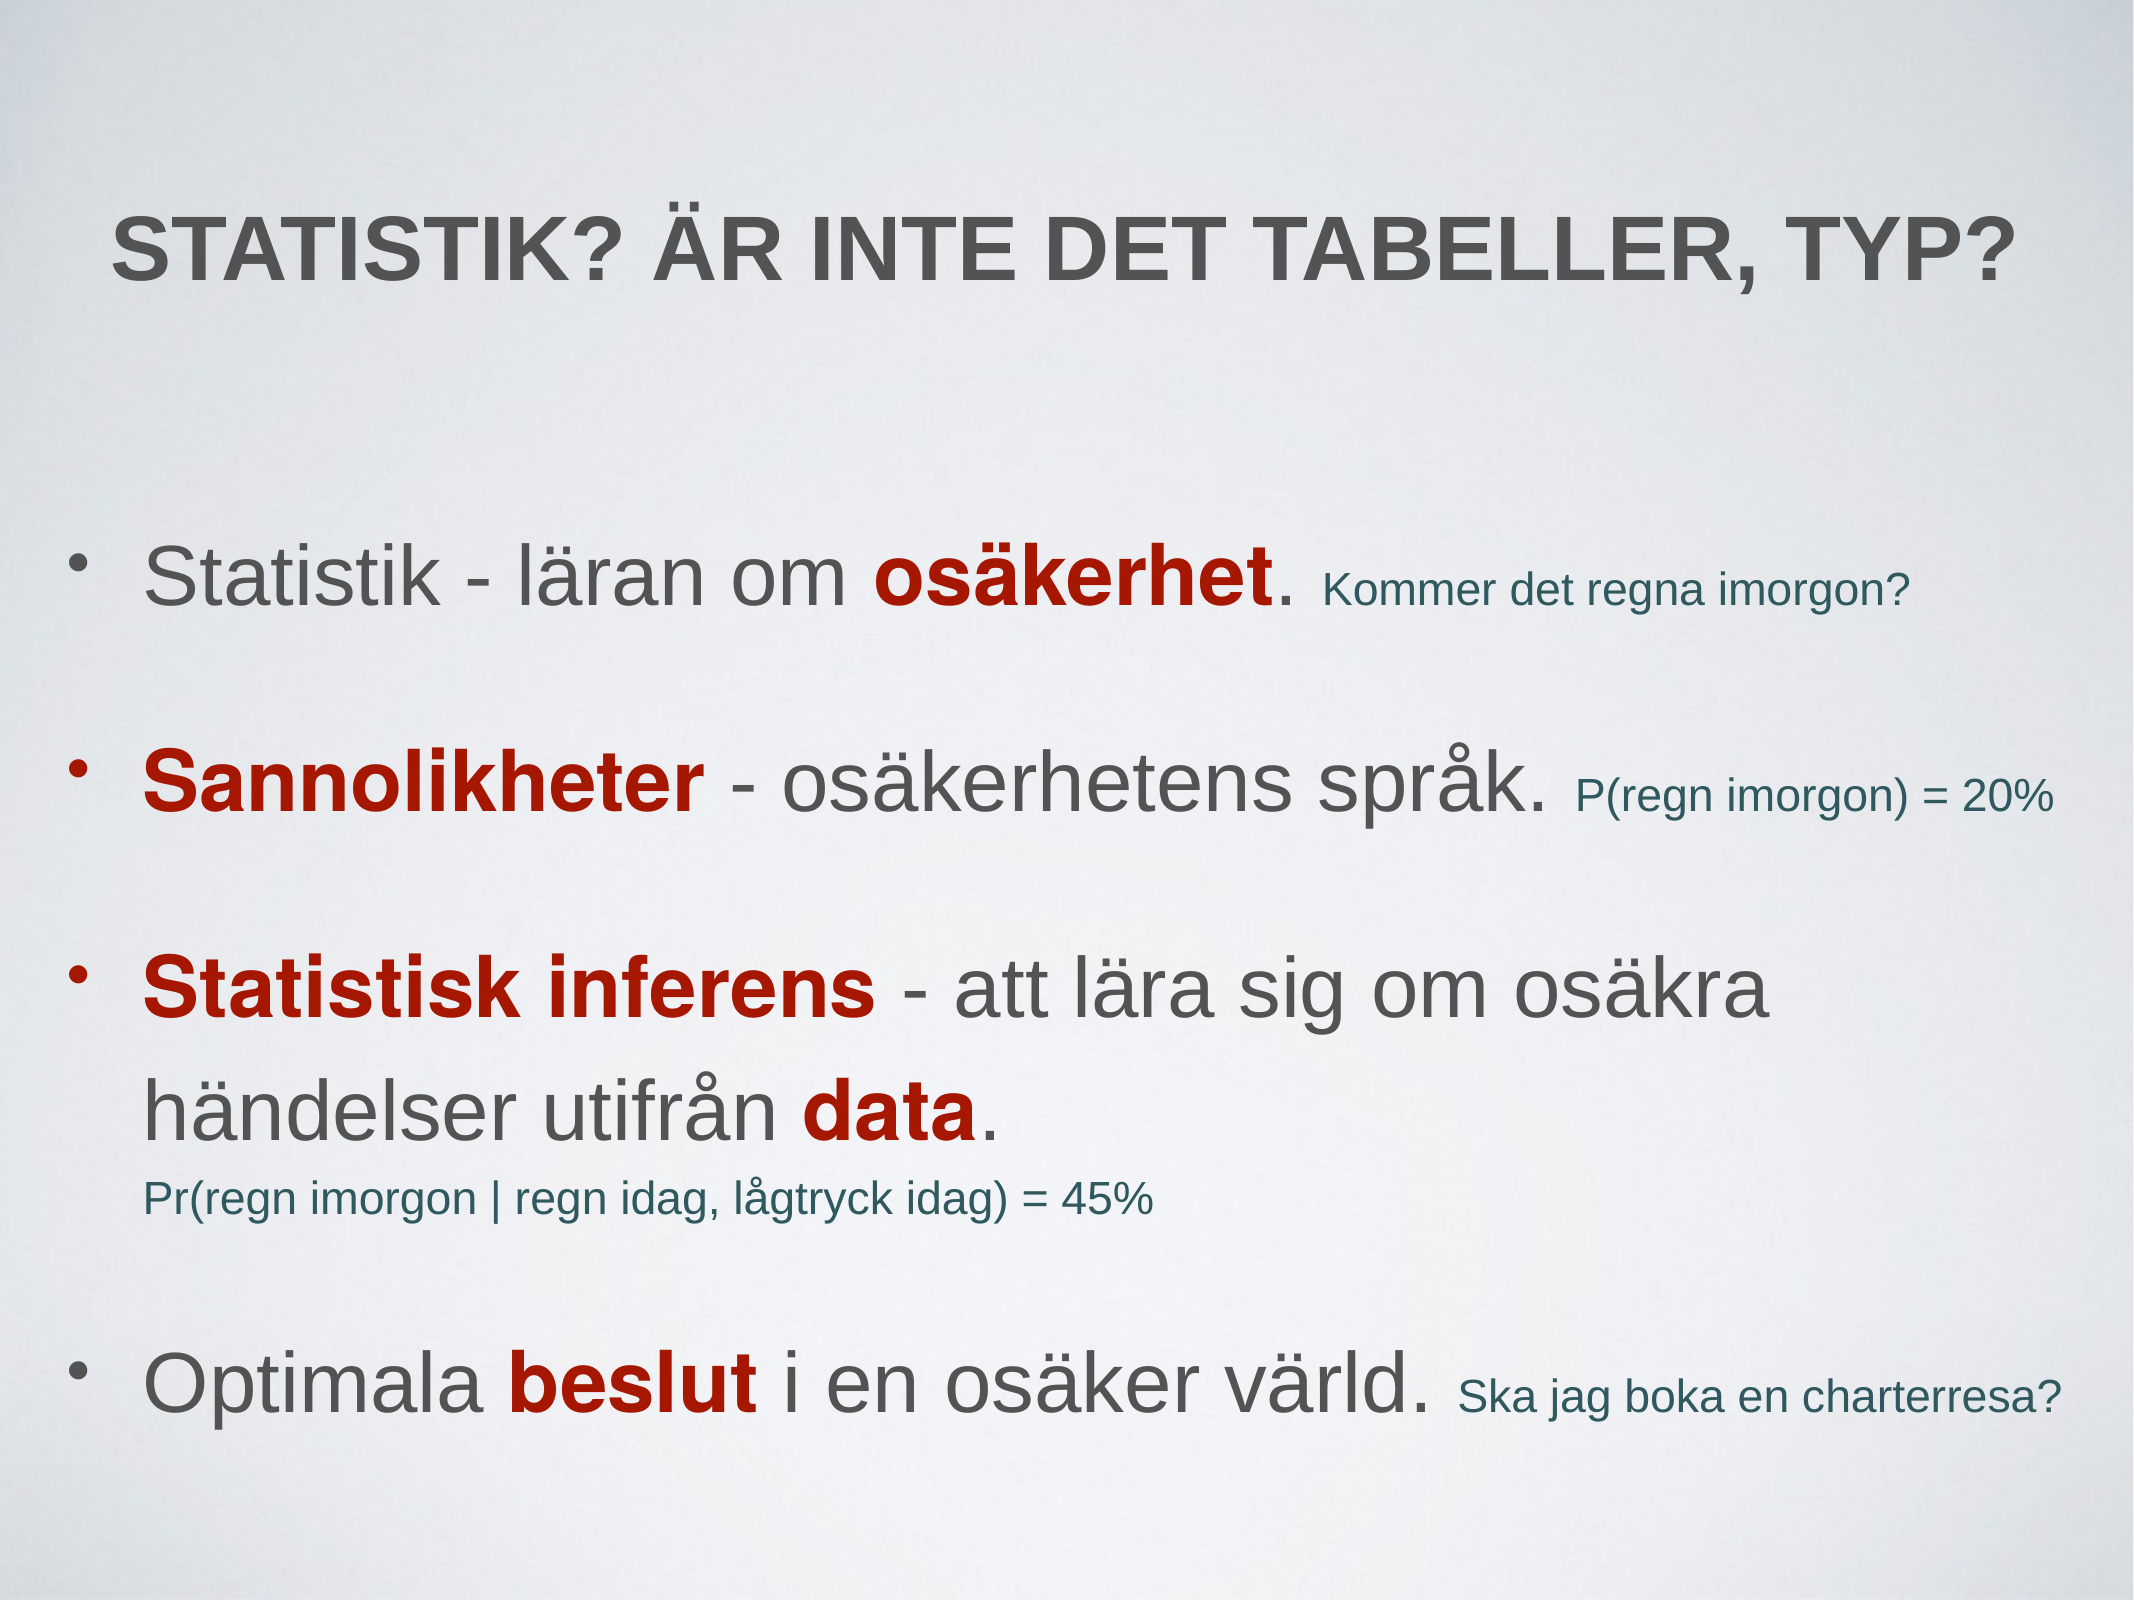

# Statistik? är inte det tabeller, typ?
Statistik - läran om osäkerhet. Kommer det regna imorgon?
Sannolikheter - osäkerhetens språk. P(regn imorgon) = 20%
Statistisk inferens - att lära sig om osäkra händelser utifrån data.
Pr(regn imorgon | regn idag, lågtryck idag) = 45%
Optimala beslut i en osäker värld. Ska jag boka en charterresa?